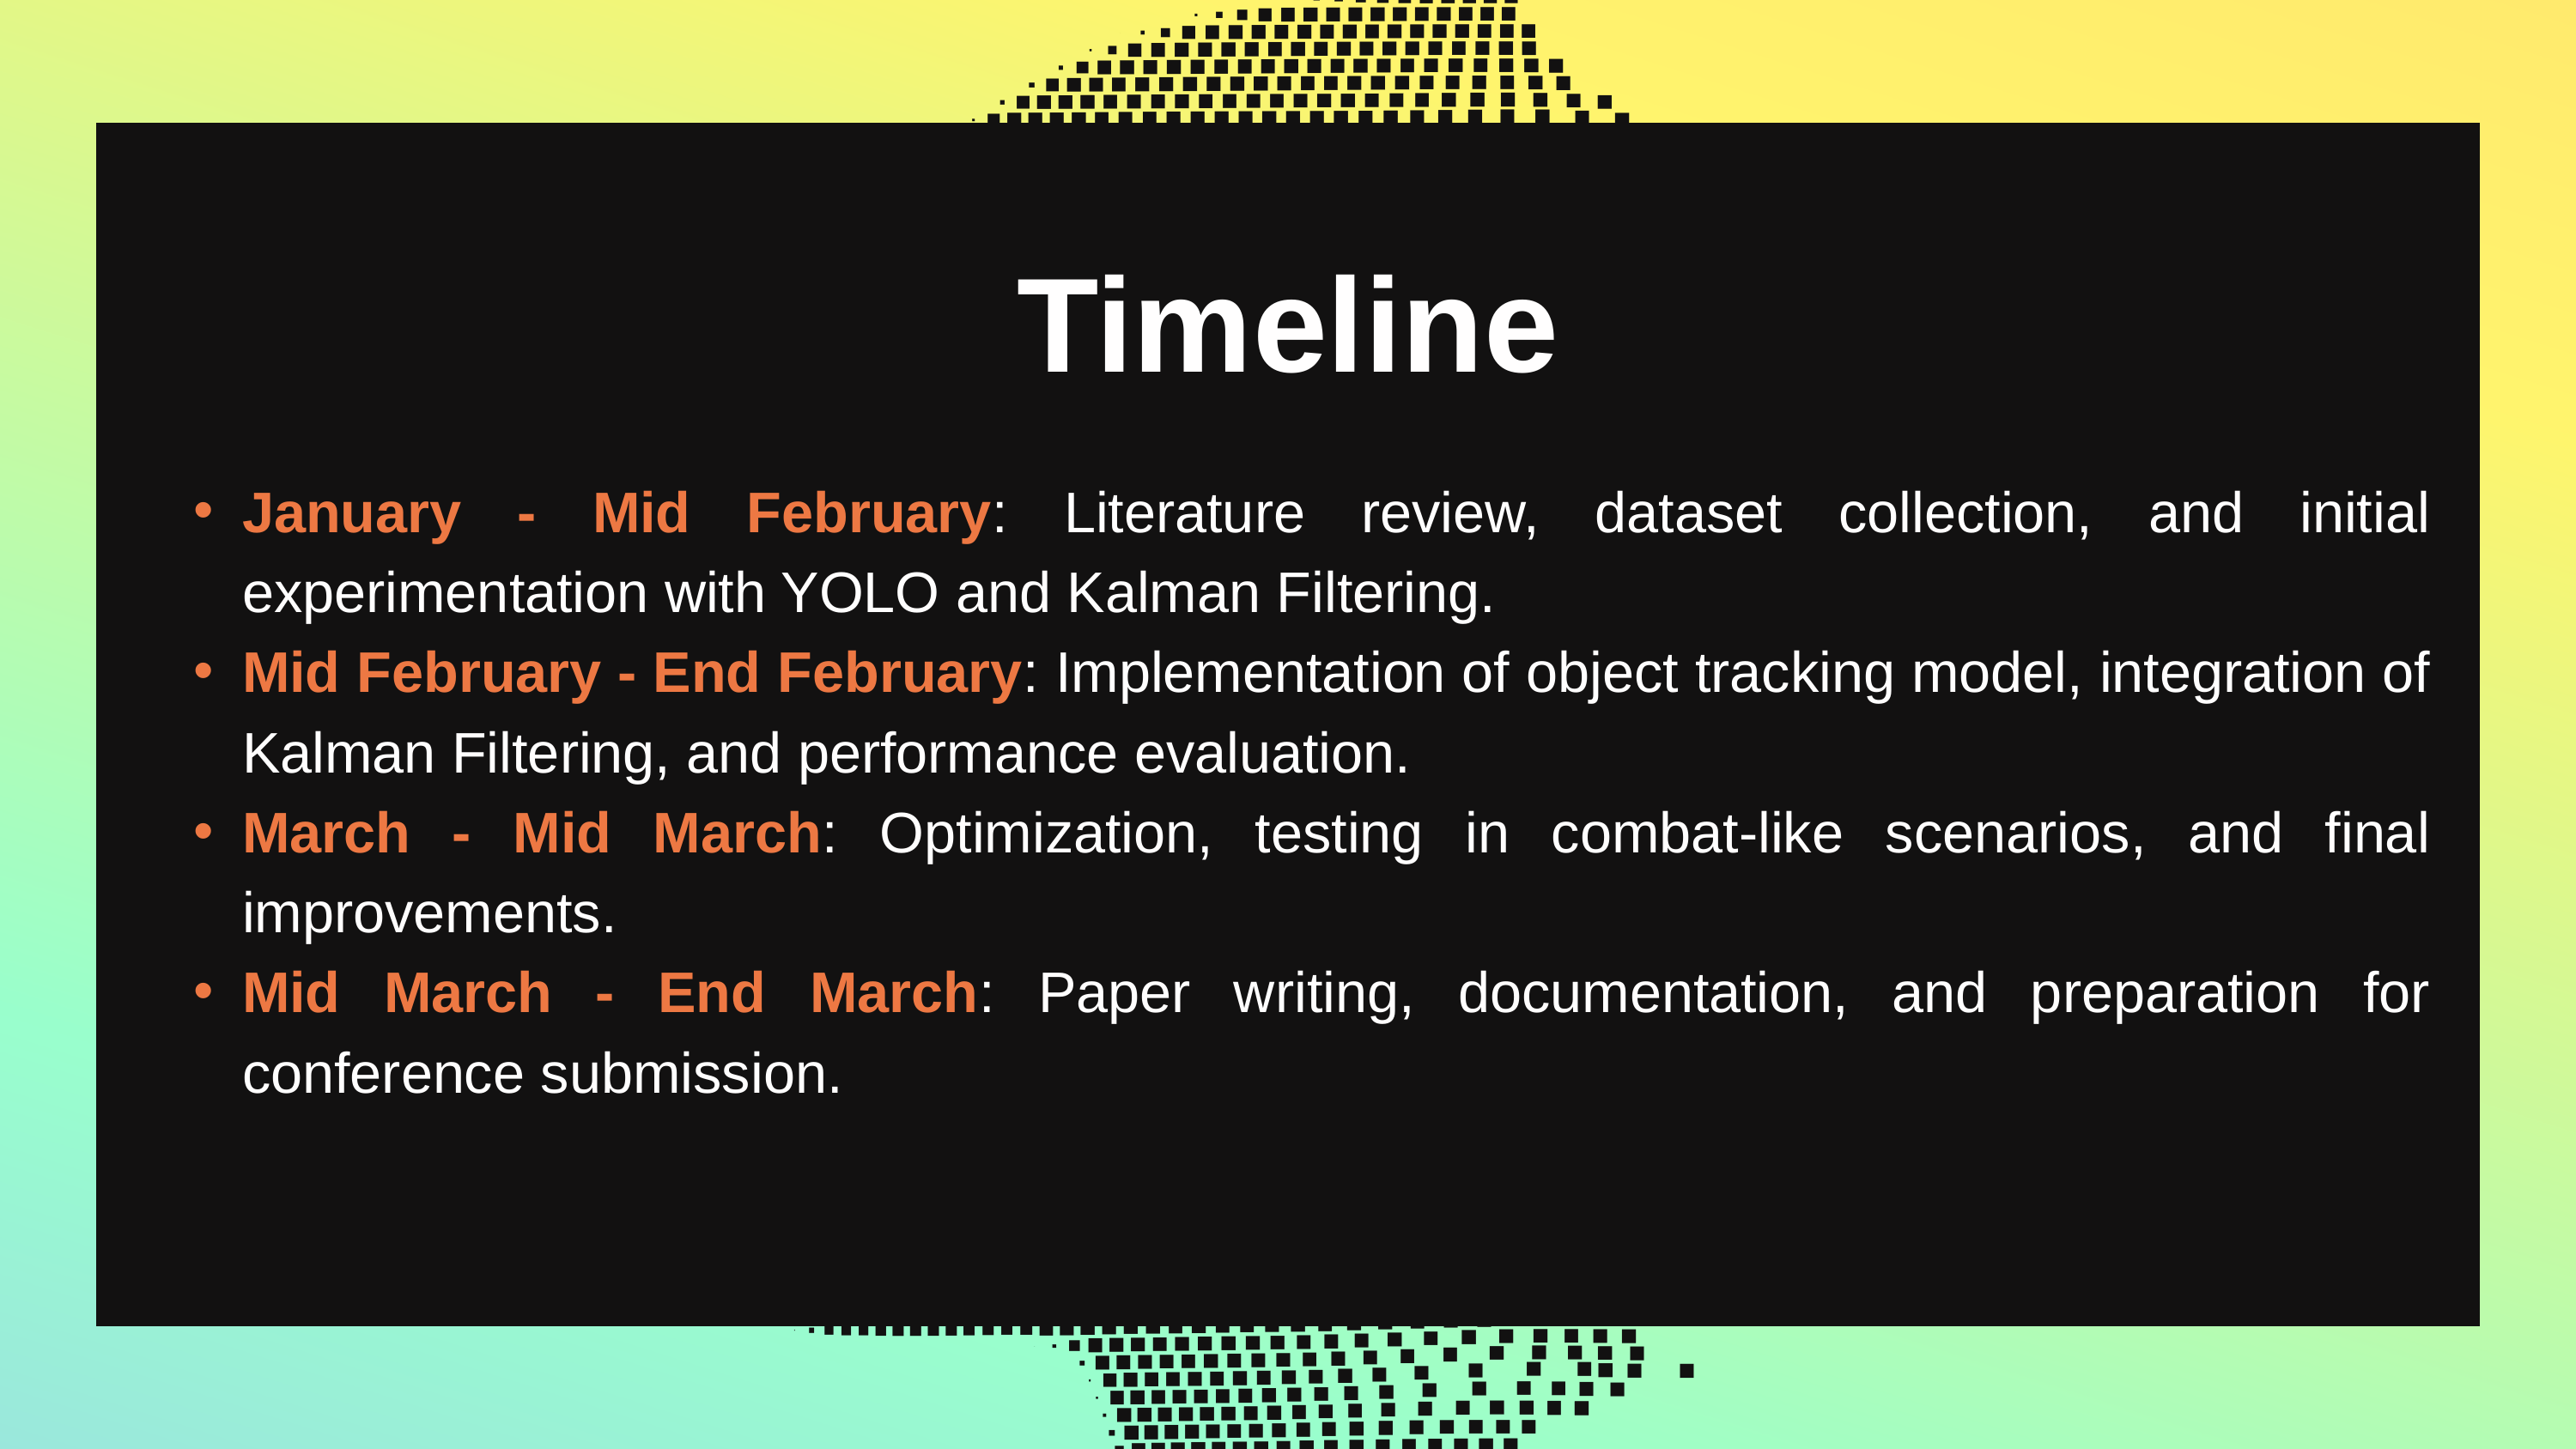

Timeline
January - Mid February: Literature review, dataset collection, and initial experimentation with YOLO and Kalman Filtering.
Mid February - End February: Implementation of object tracking model, integration of Kalman Filtering, and performance evaluation.
March - Mid March: Optimization, testing in combat-like scenarios, and final improvements.
Mid March - End March: Paper writing, documentation, and preparation for conference submission.